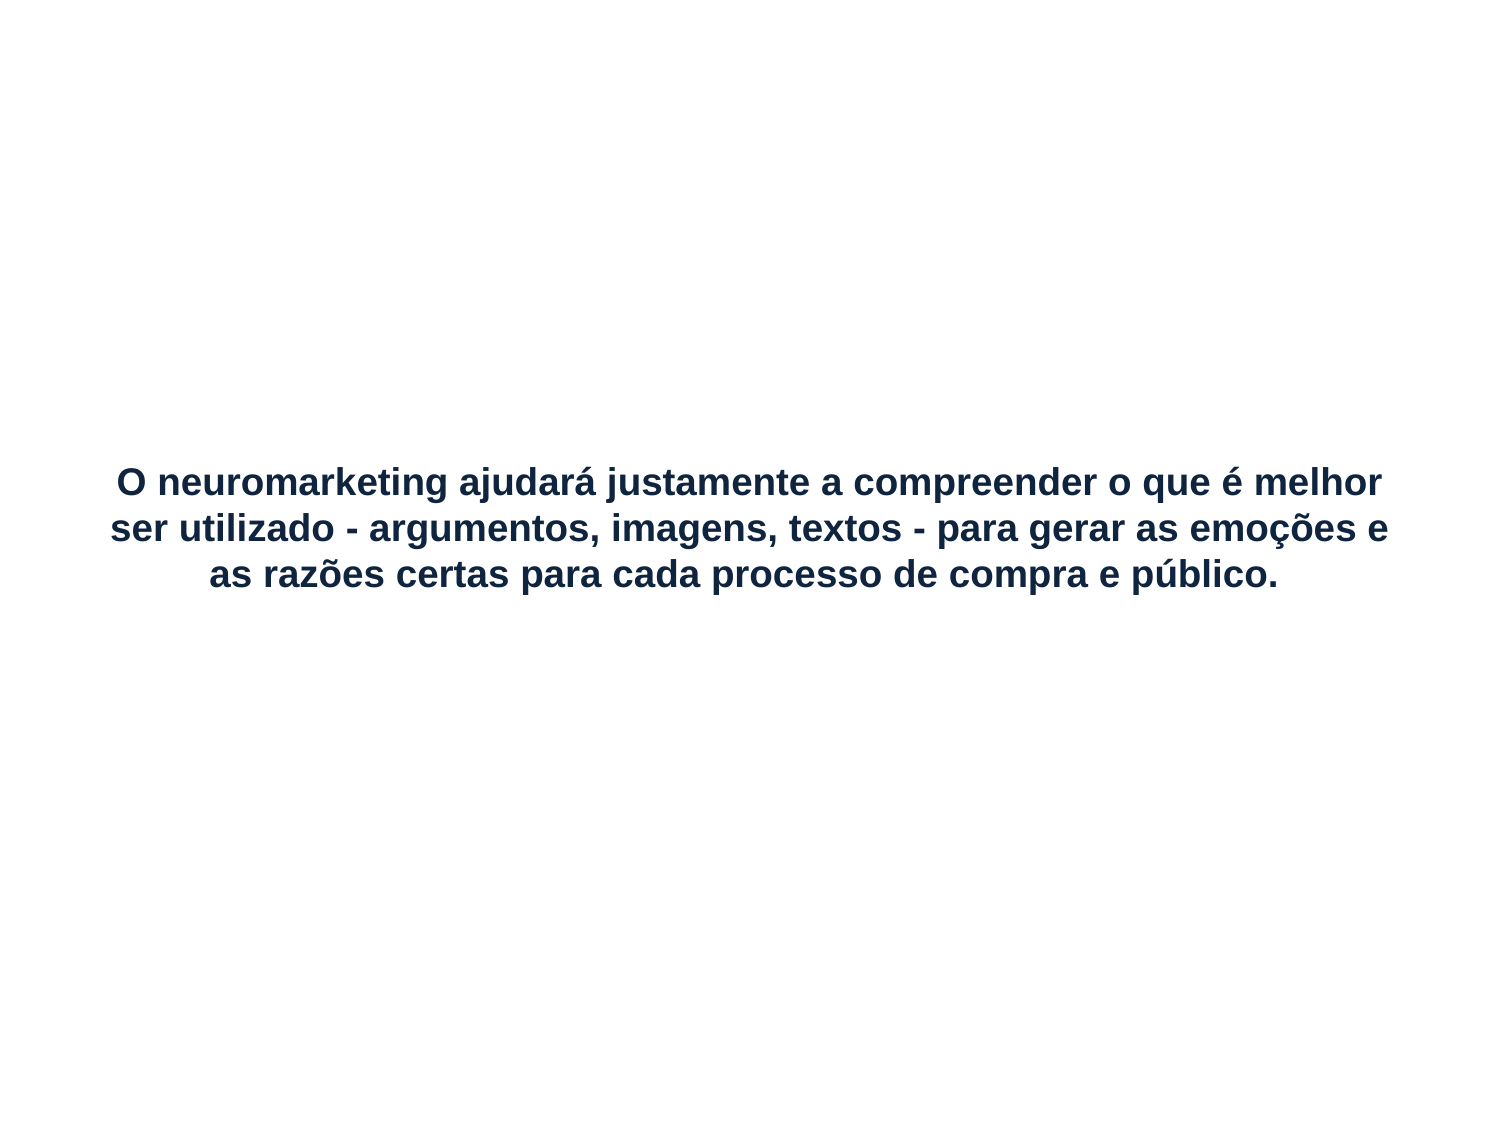

# O neuromarketing ajudará justamente a compreender o que é melhor ser utilizado - argumentos, imagens, textos - para gerar as emoções e as razões certas para cada processo de compra e público.